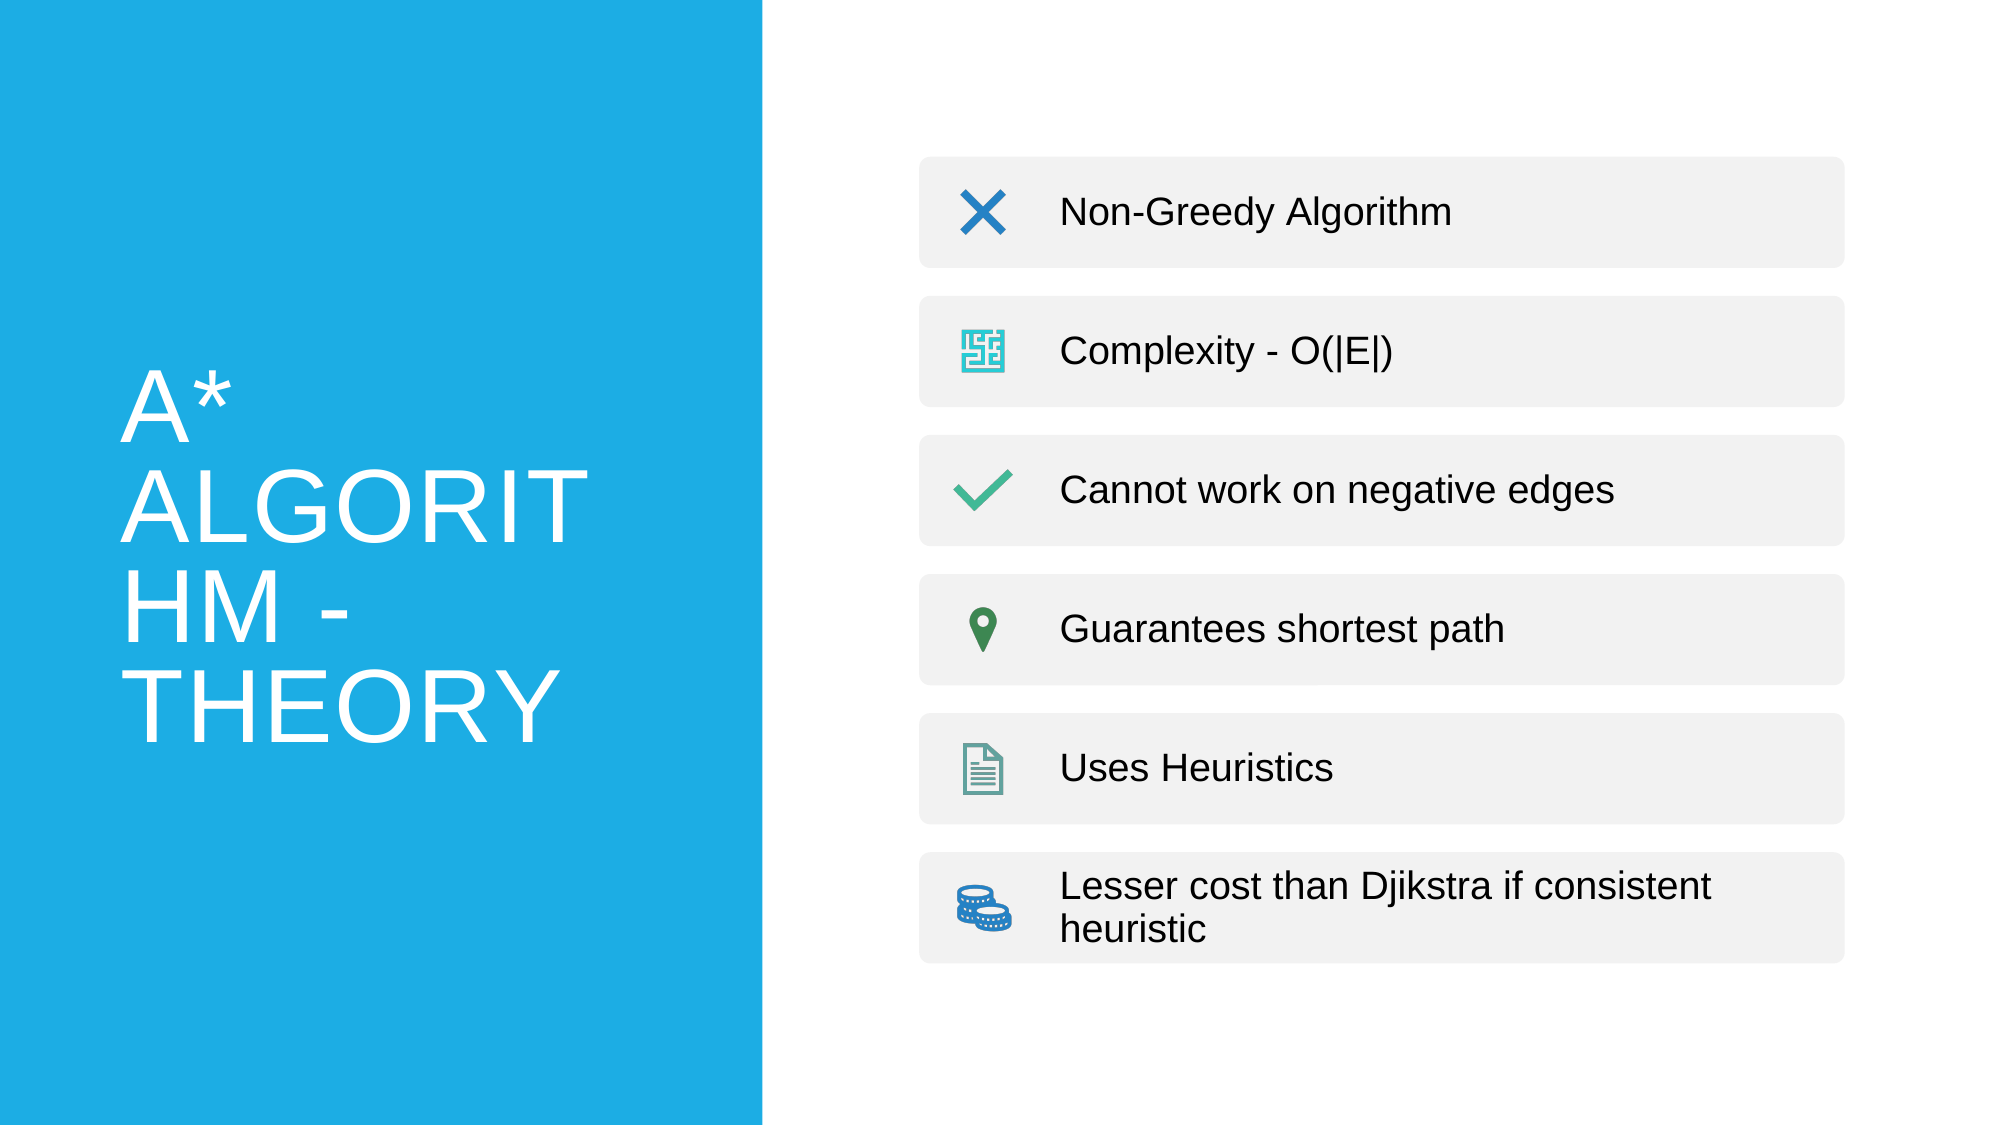

# A* ALGORITHM -THEORY
Non-Greedy Algorithm
Complexity - O(|E|)
Cannot work on negative edges
Guarantees shortest path
Uses Heuristics
Lesser cost than Djikstra if consistent heuristic